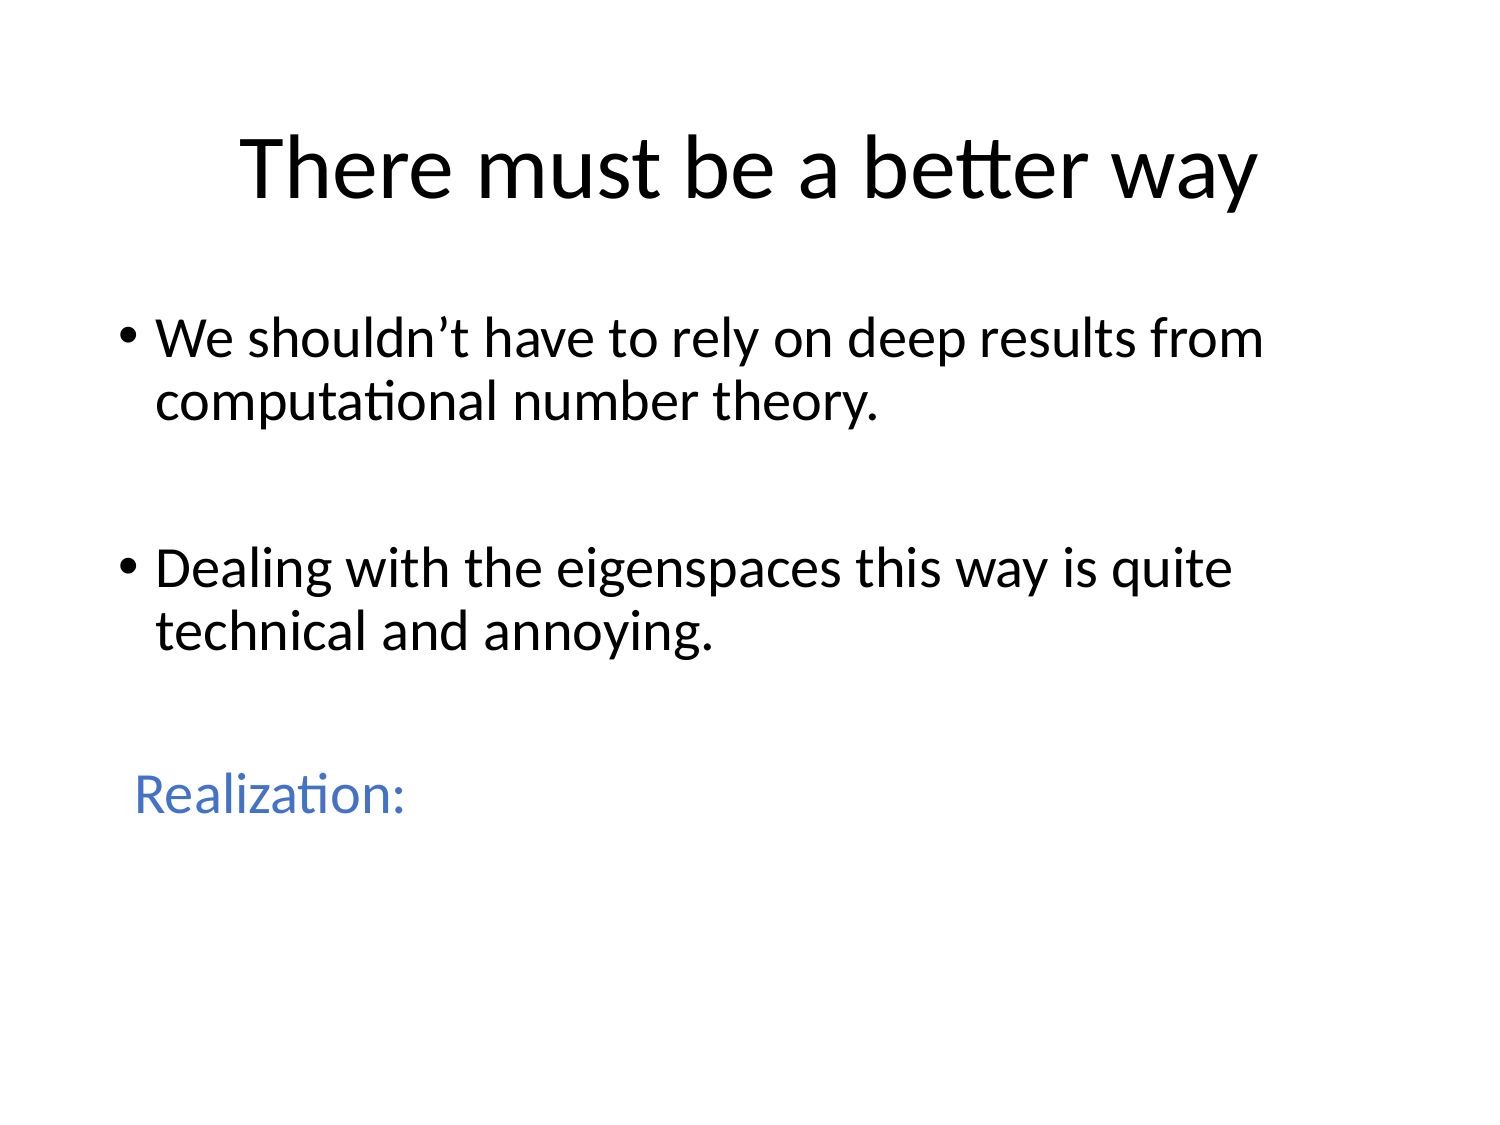

# There must be a better way
We shouldn’t have to rely on deep results from computational number theory.

Dealing with the eigenspaces this way is quite technical and annoying.

Realization: